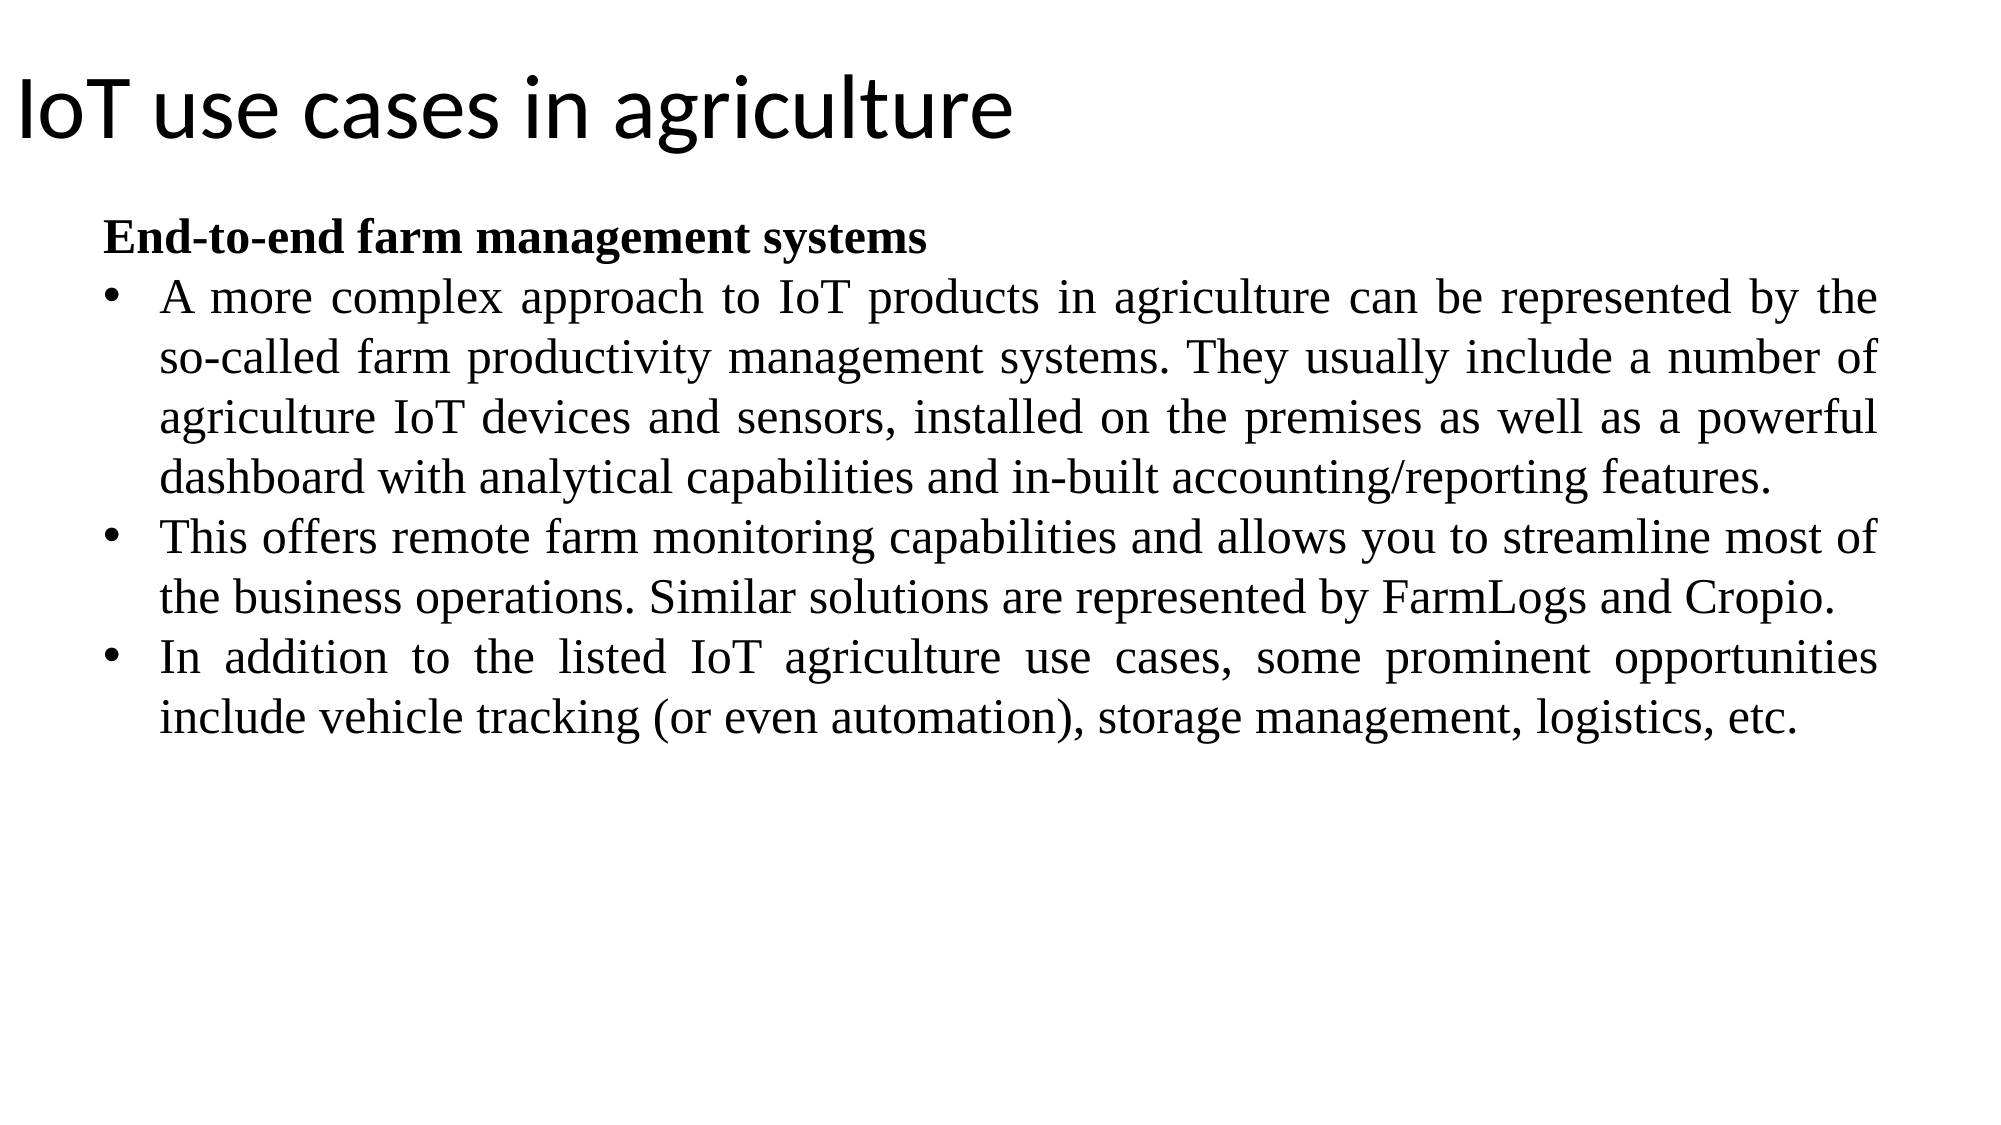

# IoT use cases in agriculture
End-to-end farm management systems
A more complex approach to IoT products in agriculture can be represented by the so-called farm productivity management systems. They usually include a number of agriculture IoT devices and sensors, installed on the premises as well as a powerful dashboard with analytical capabilities and in-built accounting/reporting features.
This offers remote farm monitoring capabilities and allows you to streamline most of the business operations. Similar solutions are represented by FarmLogs and Cropio.
In addition to the listed IoT agriculture use cases, some prominent opportunities include vehicle tracking (or even automation), storage management, logistics, etc.